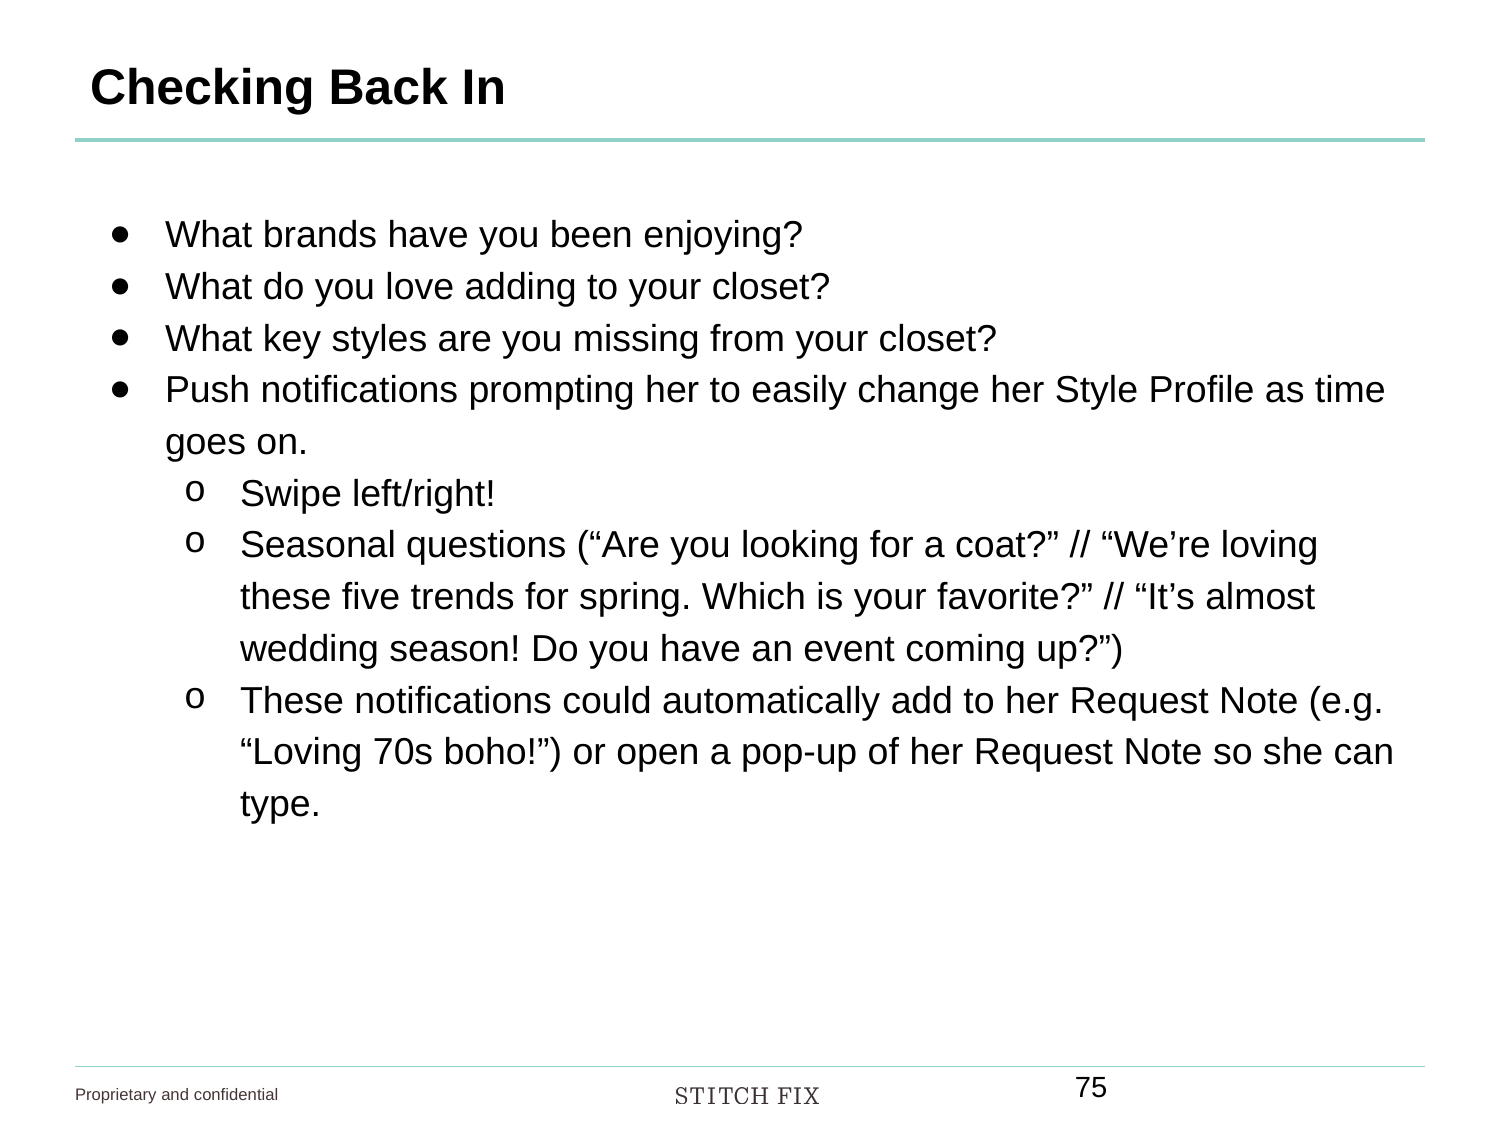

# Checking Back In
What brands have you been enjoying?
What do you love adding to your closet?
What key styles are you missing from your closet?
Push notifications prompting her to easily change her Style Profile as time goes on.
Swipe left/right!
Seasonal questions (“Are you looking for a coat?” // “We’re loving these five trends for spring. Which is your favorite?” // “It’s almost wedding season! Do you have an event coming up?”)
These notifications could automatically add to her Request Note (e.g. “Loving 70s boho!”) or open a pop-up of her Request Note so she can type.
75